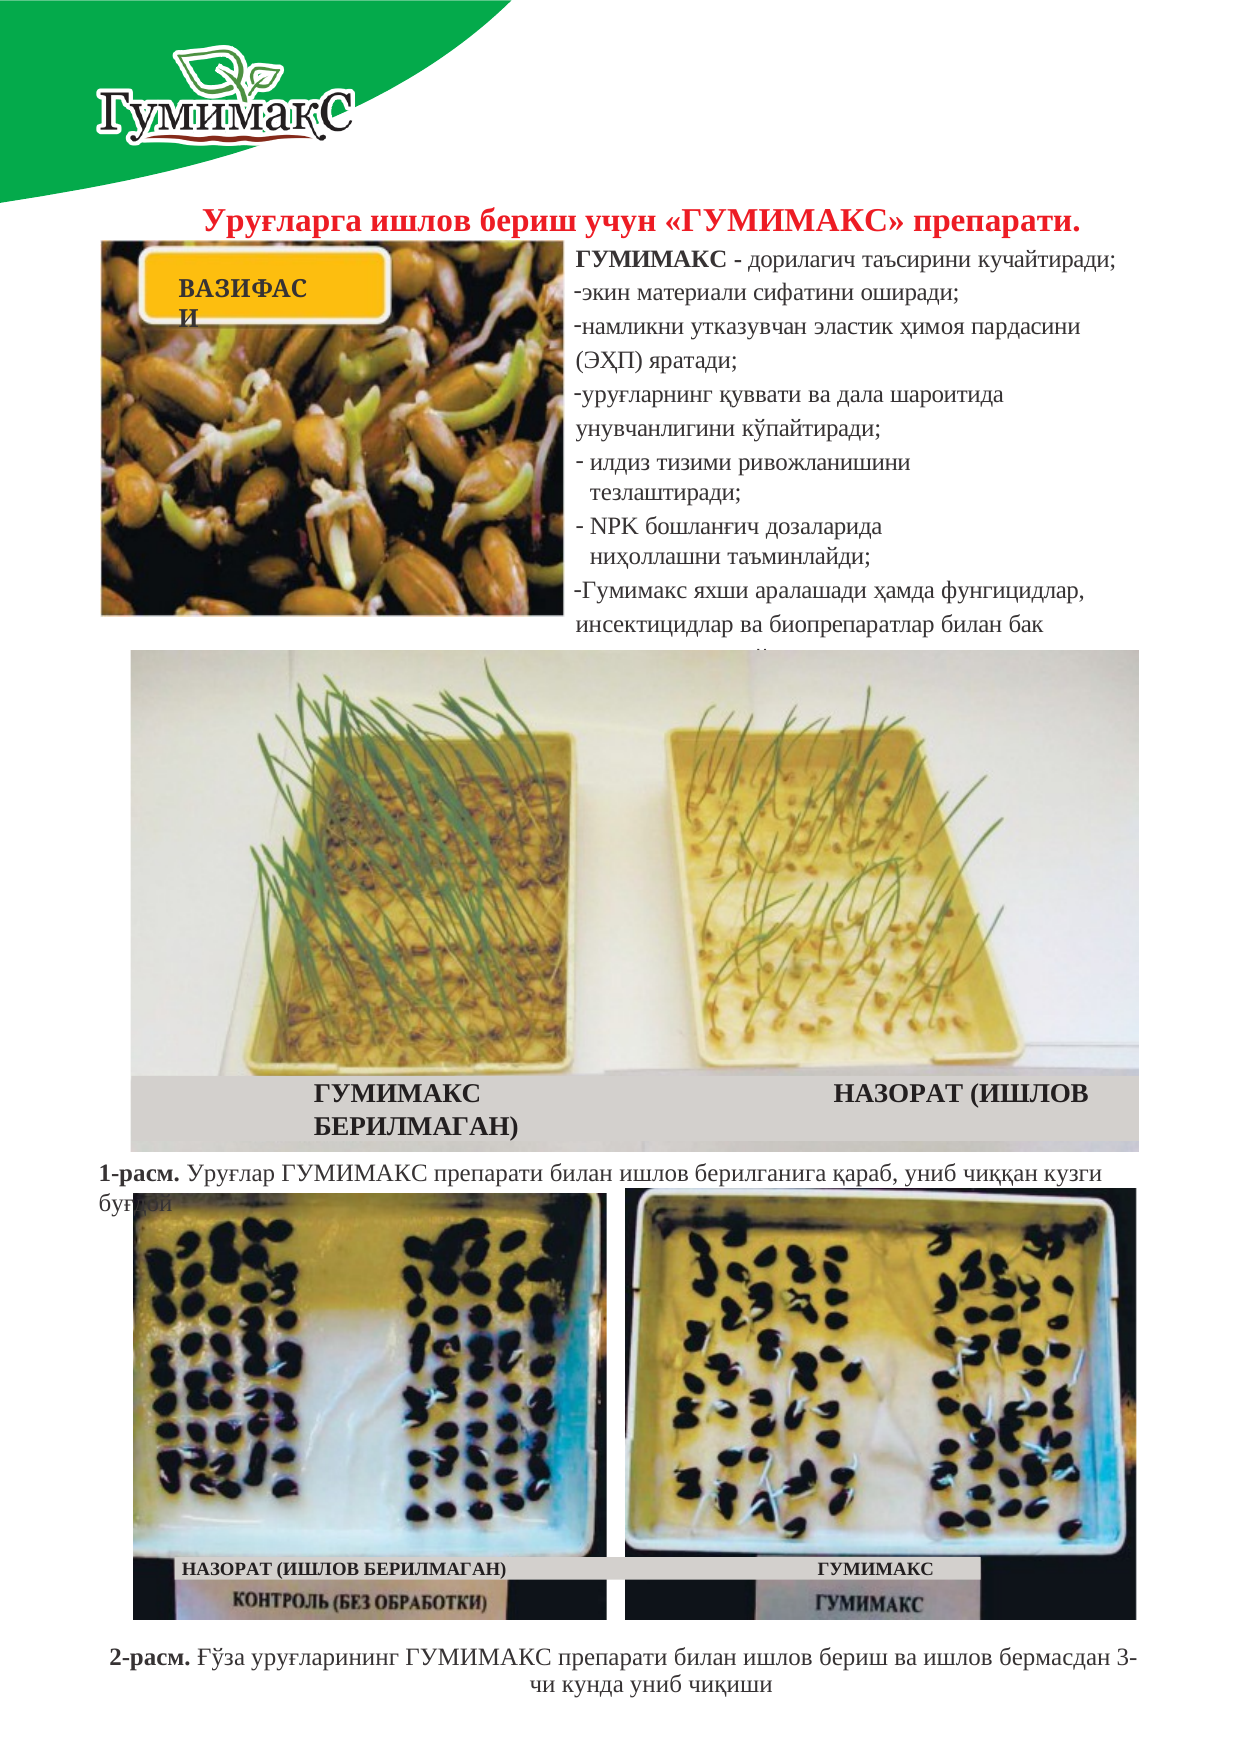

Уруғларга ишлов бериш учун «ГУМИМАКС» препарати.
ГУМИМАКС - дорилагич таъсирини кучайтиради;

ВАЗИФАСИ
экин материали сифатини оширади;
намликни утказувчан эластик ҳимоя пардасини (ЭҲП) яратади;
уруғларнинг қуввати ва дала шароитида унувчанлигини кўпайтиради;
илдиз тизими ривожланишини тезлаштиради;
NPK бошланғич дозаларида ниҳоллашни таъминлайди;
Гумимакс яхши аралашади ҳамда фунгицидлар, инсектицидлар ва биопрепаратлар билан бак аралашмаларида ўз хусусиятларини йўқотмайди.

ГУМИМАКС	НАЗОРАТ (ИШЛОВ БЕРИЛМАГАН)
1-расм. Уруғлар ГУМИМАКС препарати билан ишлов берилганига қараб, униб чиққан кузги буғдой

НАЗОРАТ (ИШЛОВ БЕРИЛМАГАН)	ГУМИМАКС
2-расм. Ғўза уруғларининг ГУМИМАКС препарати билан ишлов бериш ва ишлов бермасдан 3-чи кунда униб чиқиши